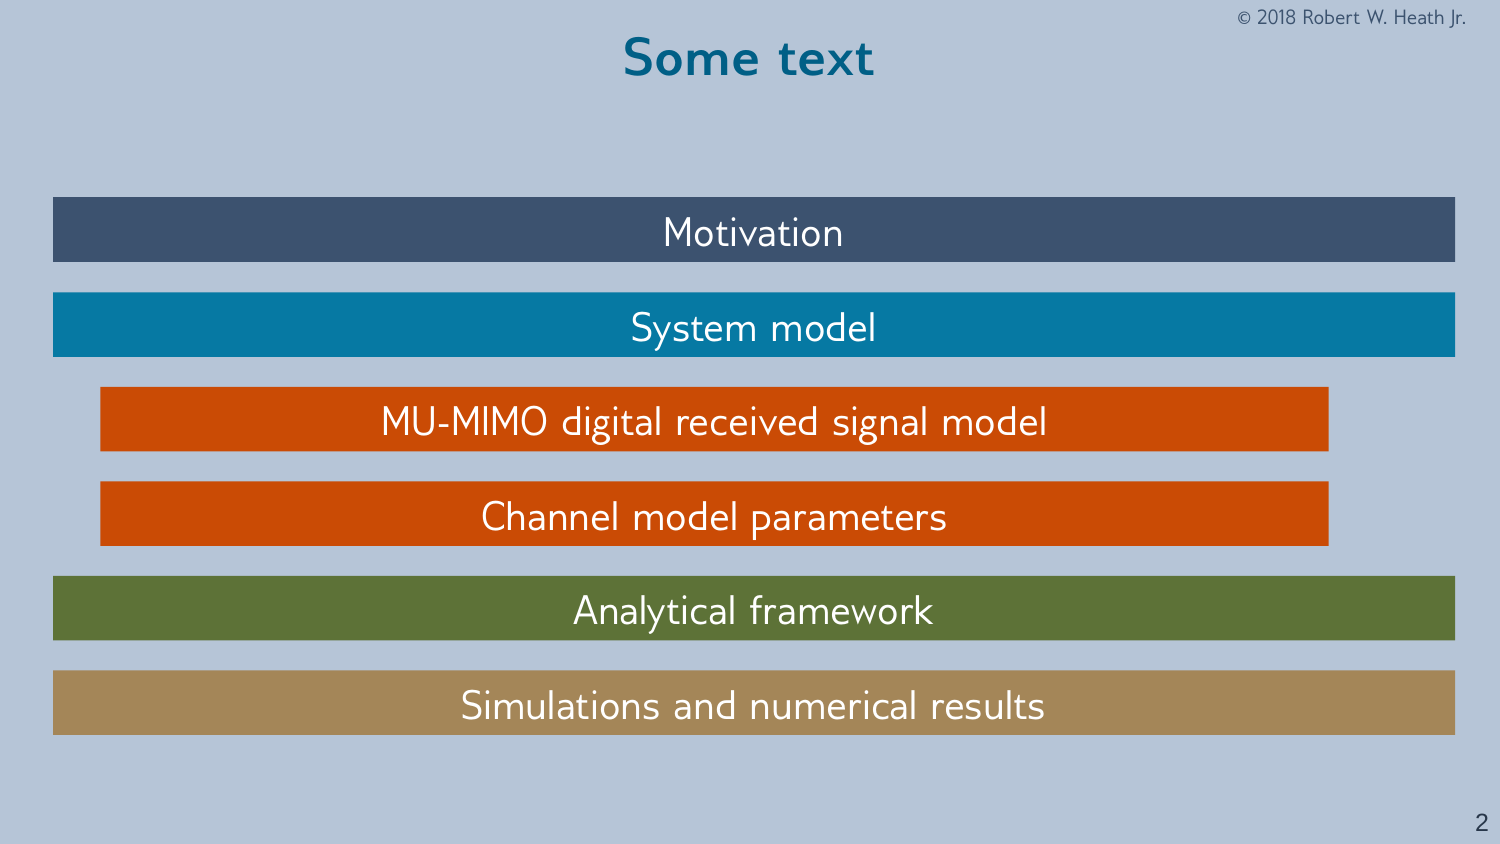

# Some text

Motivation
System model
MU-MIMO digital received signal model
Channel model parameters
Analytical framework
Simulations and numerical results
2